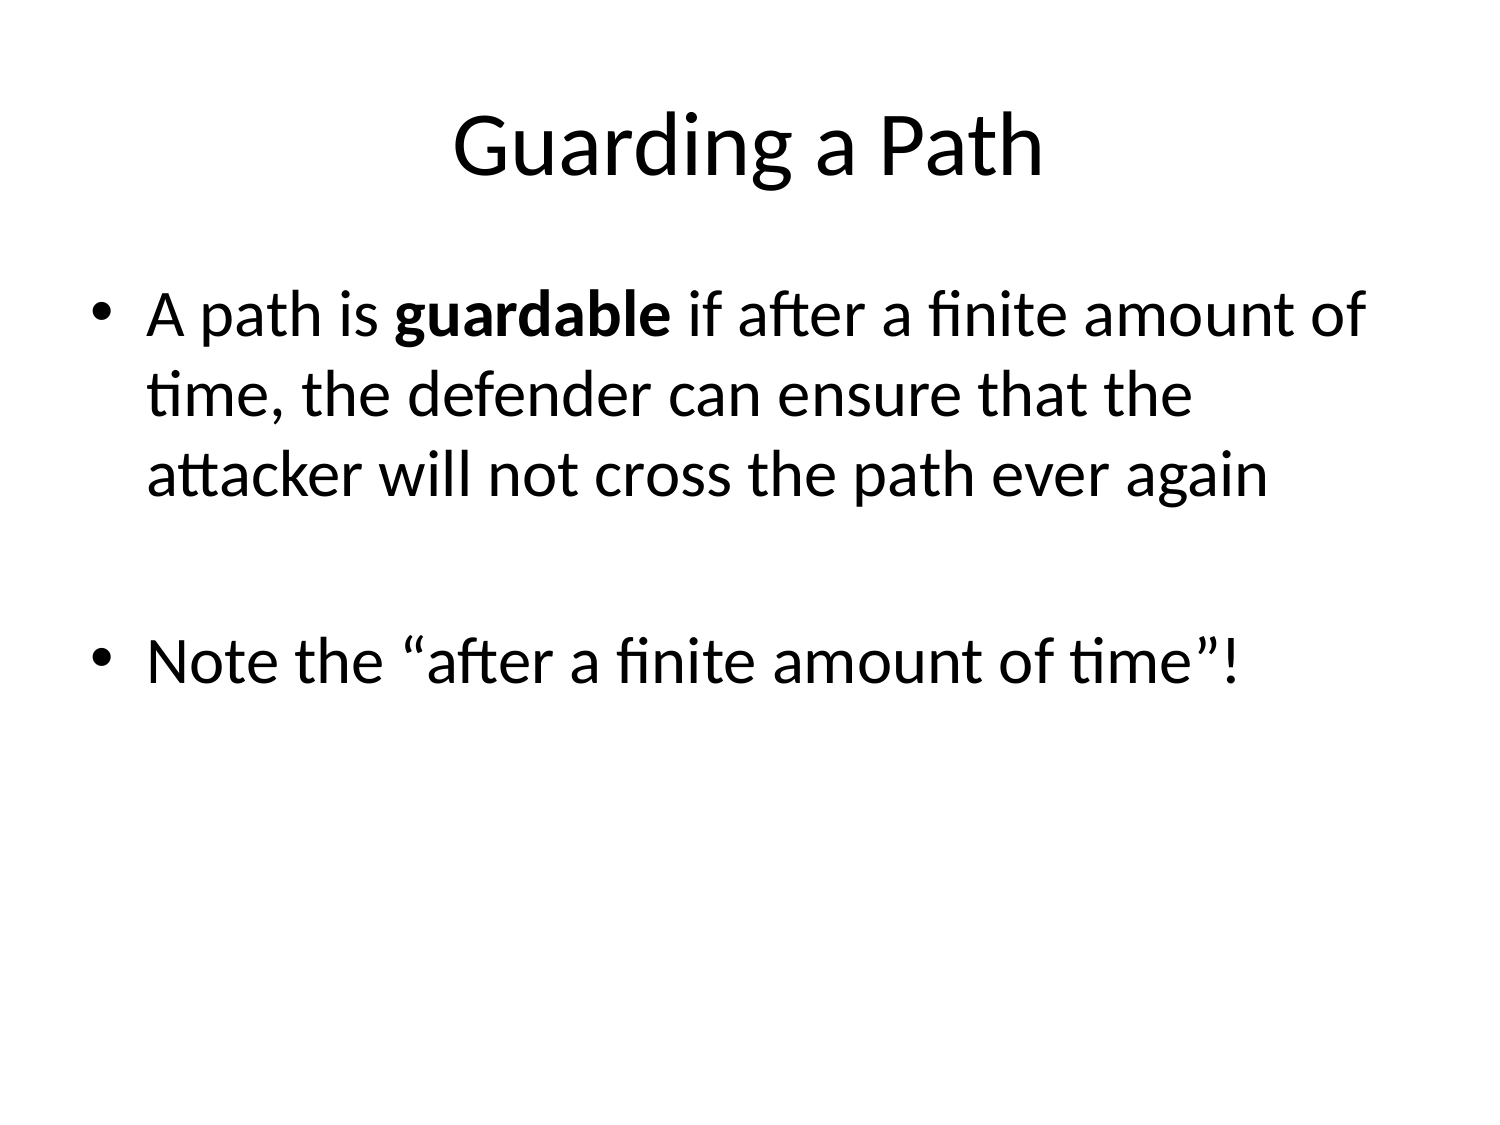

# Guarding a Path
A path is guardable if after a finite amount of time, the defender can ensure that the attacker will not cross the path ever again

Note the “after a finite amount of time”!